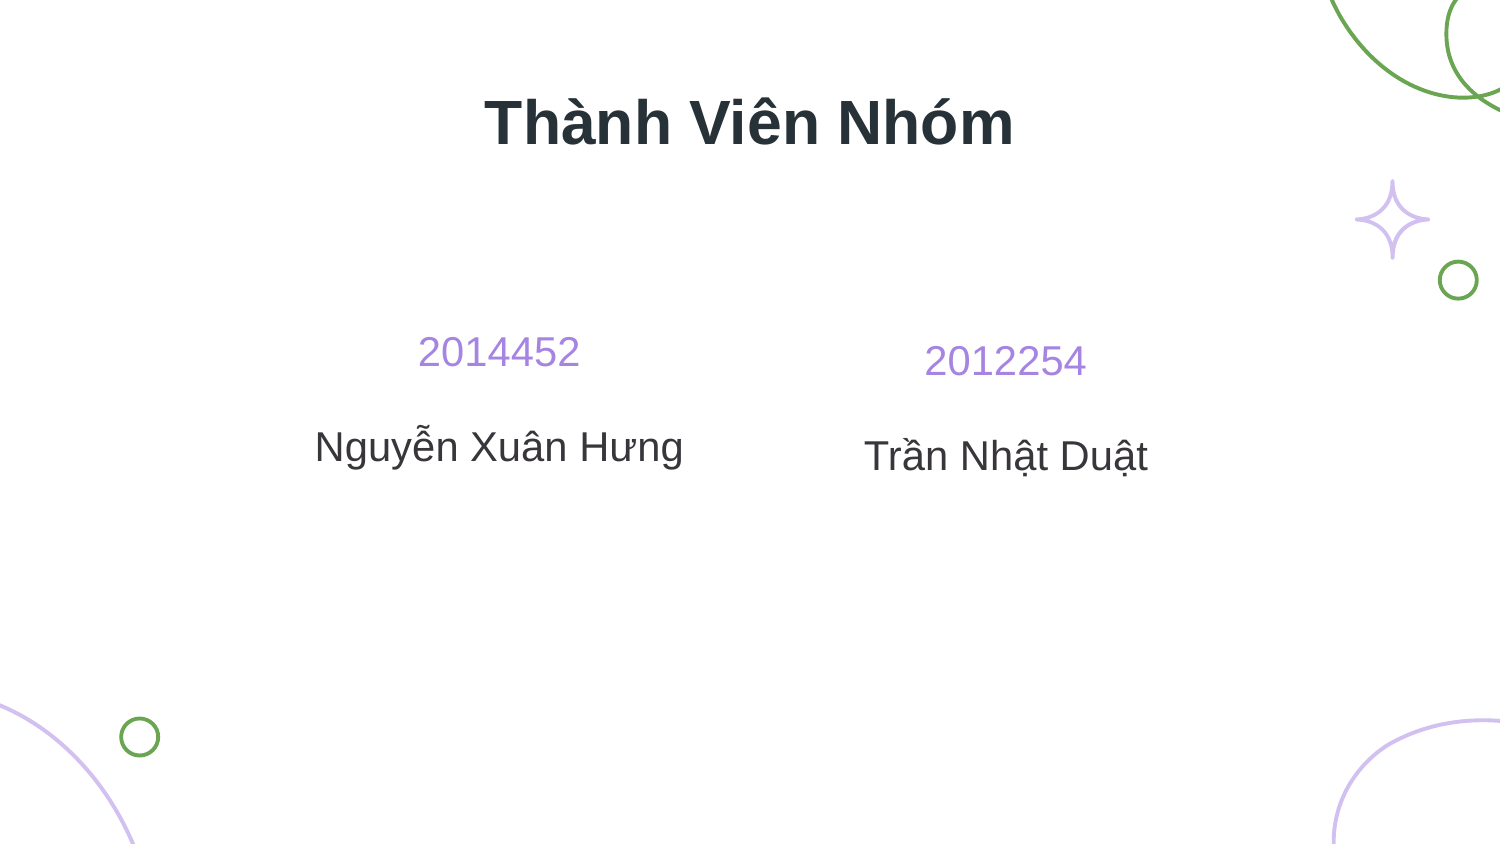

# Thành Viên Nhóm
2014452
2012254
Nguyễn Xuân Hưng
Trần Nhật Duật